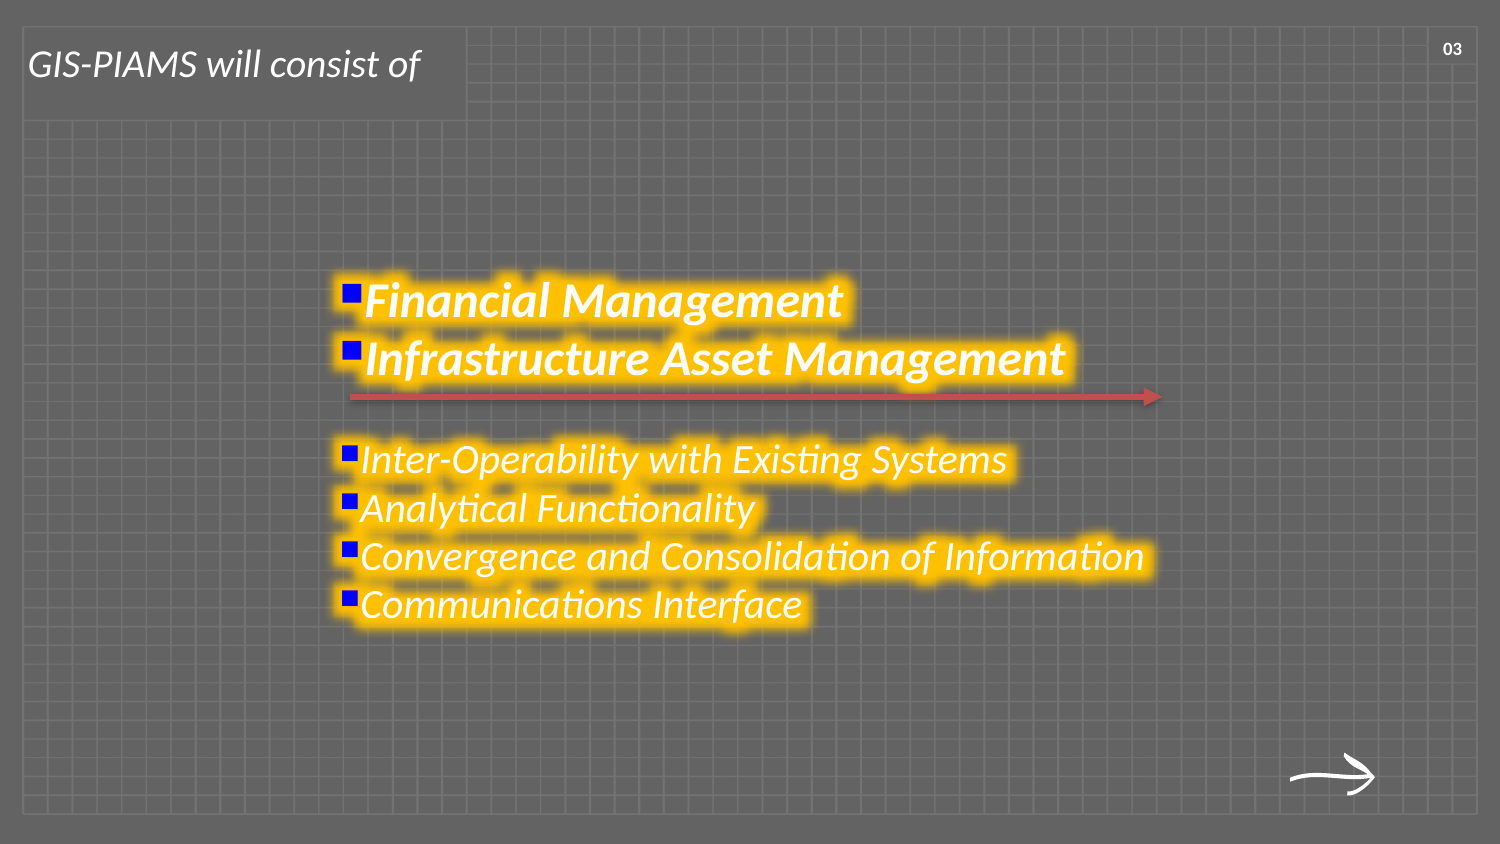

03
# GIS-PIAMS will consist of
Financial Management
Infrastructure Asset Management

Inter-Operability with Existing Systems
Analytical Functionality
Convergence and Consolidation of Information
Communications Interface